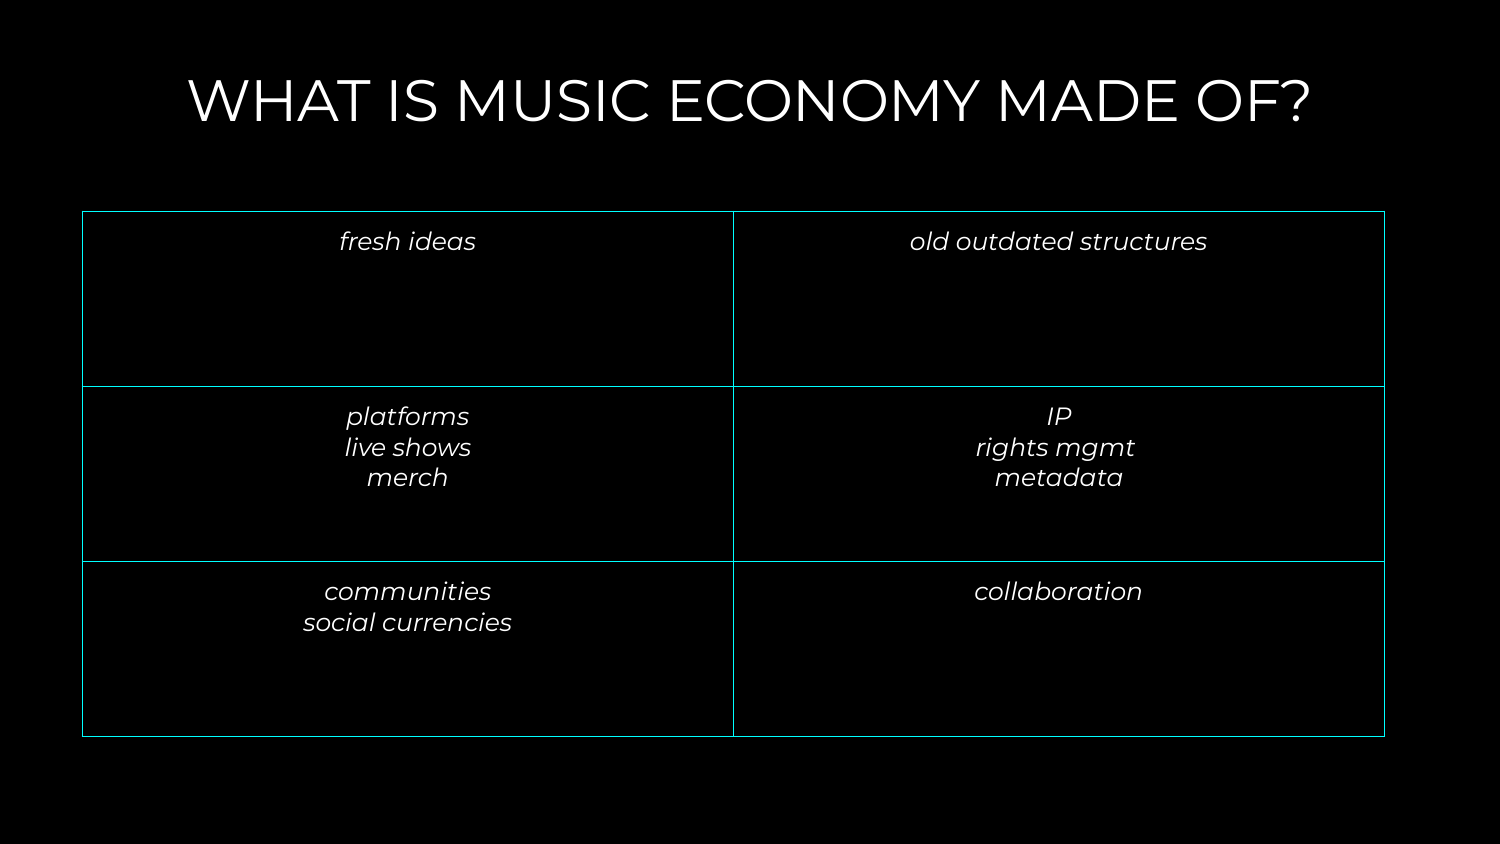

# WHAT IS MUSIC ECONOMY MADE OF?
| fresh ideas | old outdated structures |
| --- | --- |
| platforms live shows merch | IP rights mgmt metadata |
| communities social currencies | collaboration |